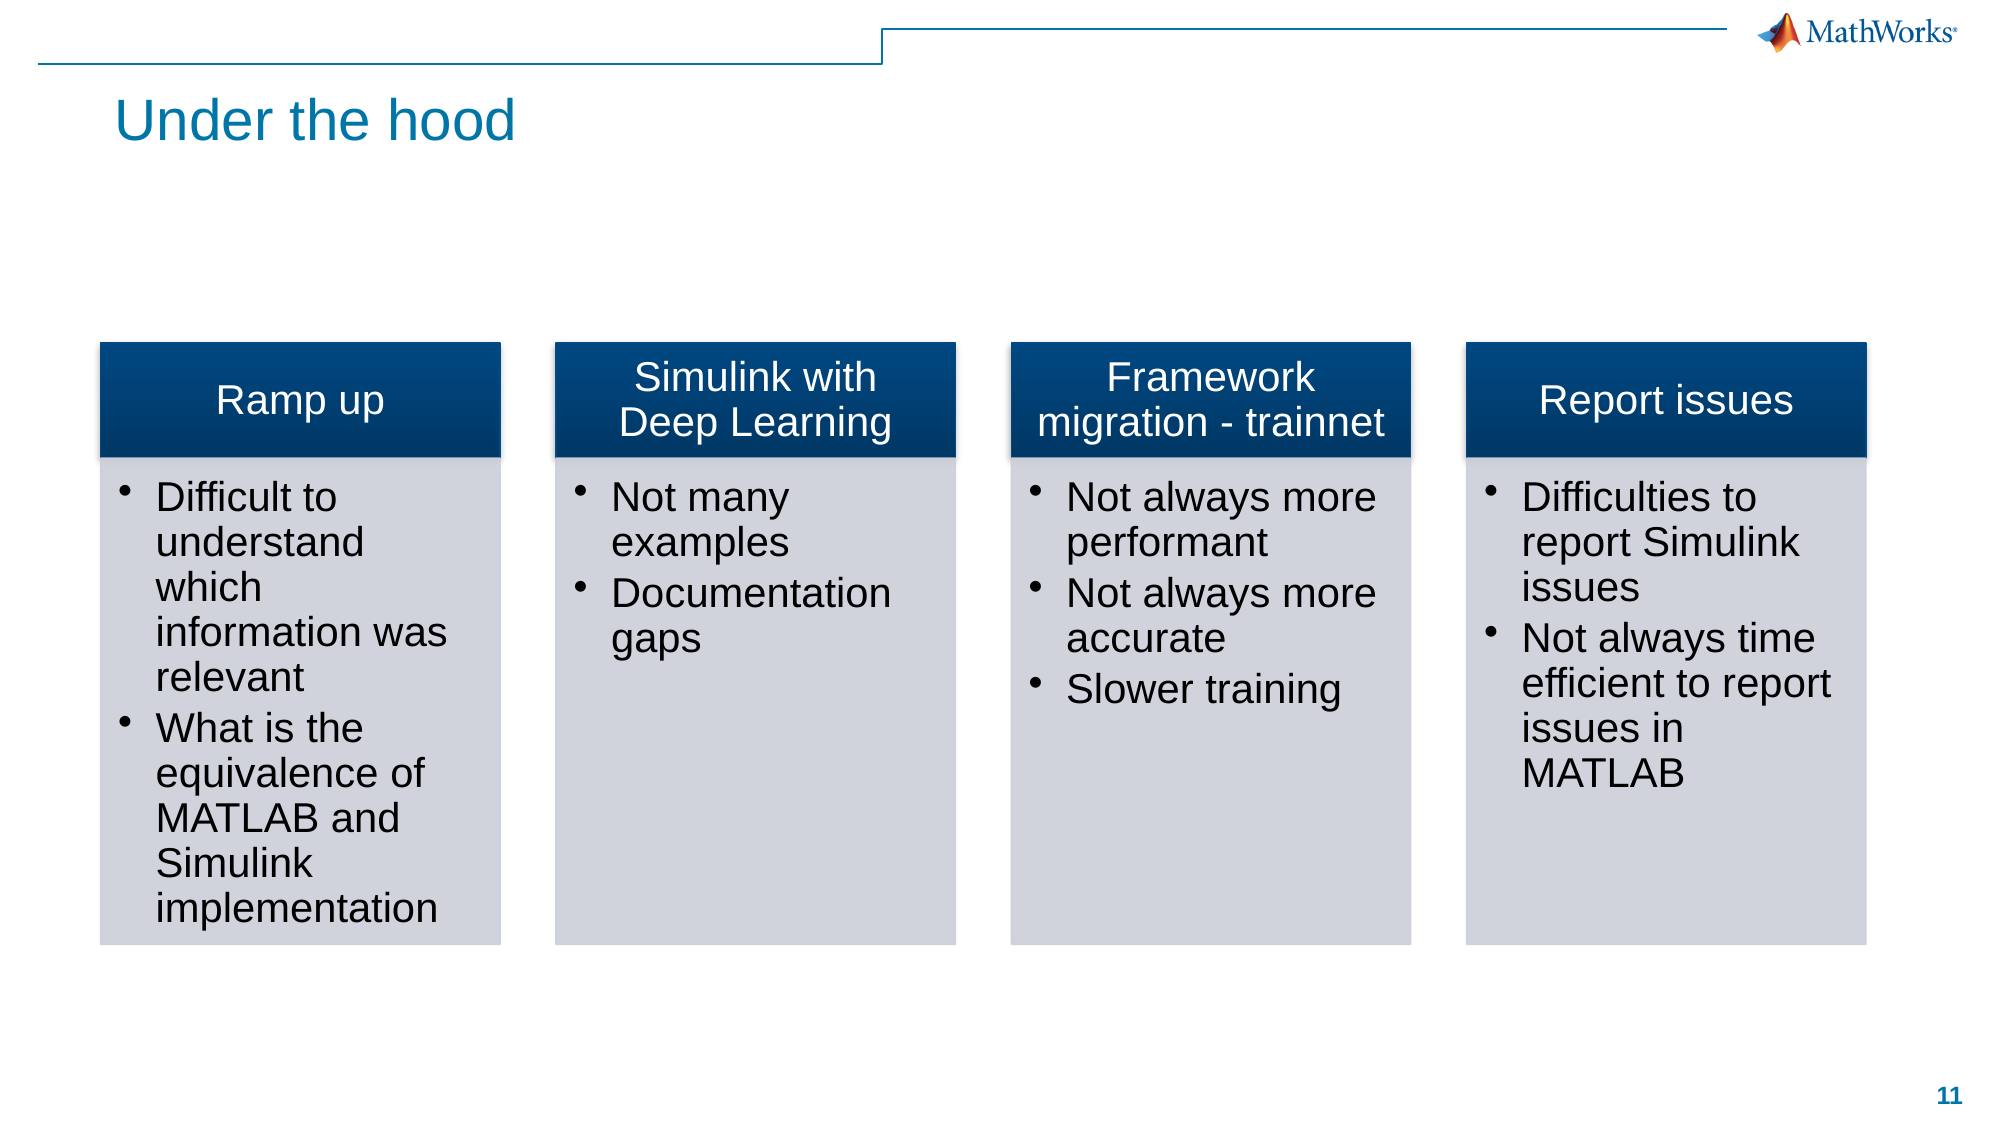

# Under the hood
Ramp up
Difficult to understand which information was relevant
What is the equivalence of MATLAB and Simulink implementation
Simulink with Deep Learning
Not many examples
Documentation gaps
Framework migration - trainnet
Not always more performant
Not always more accurate
Slower training
Report issues
Difficulties to report Simulink issues
Not always time efficient to report issues in MATLAB